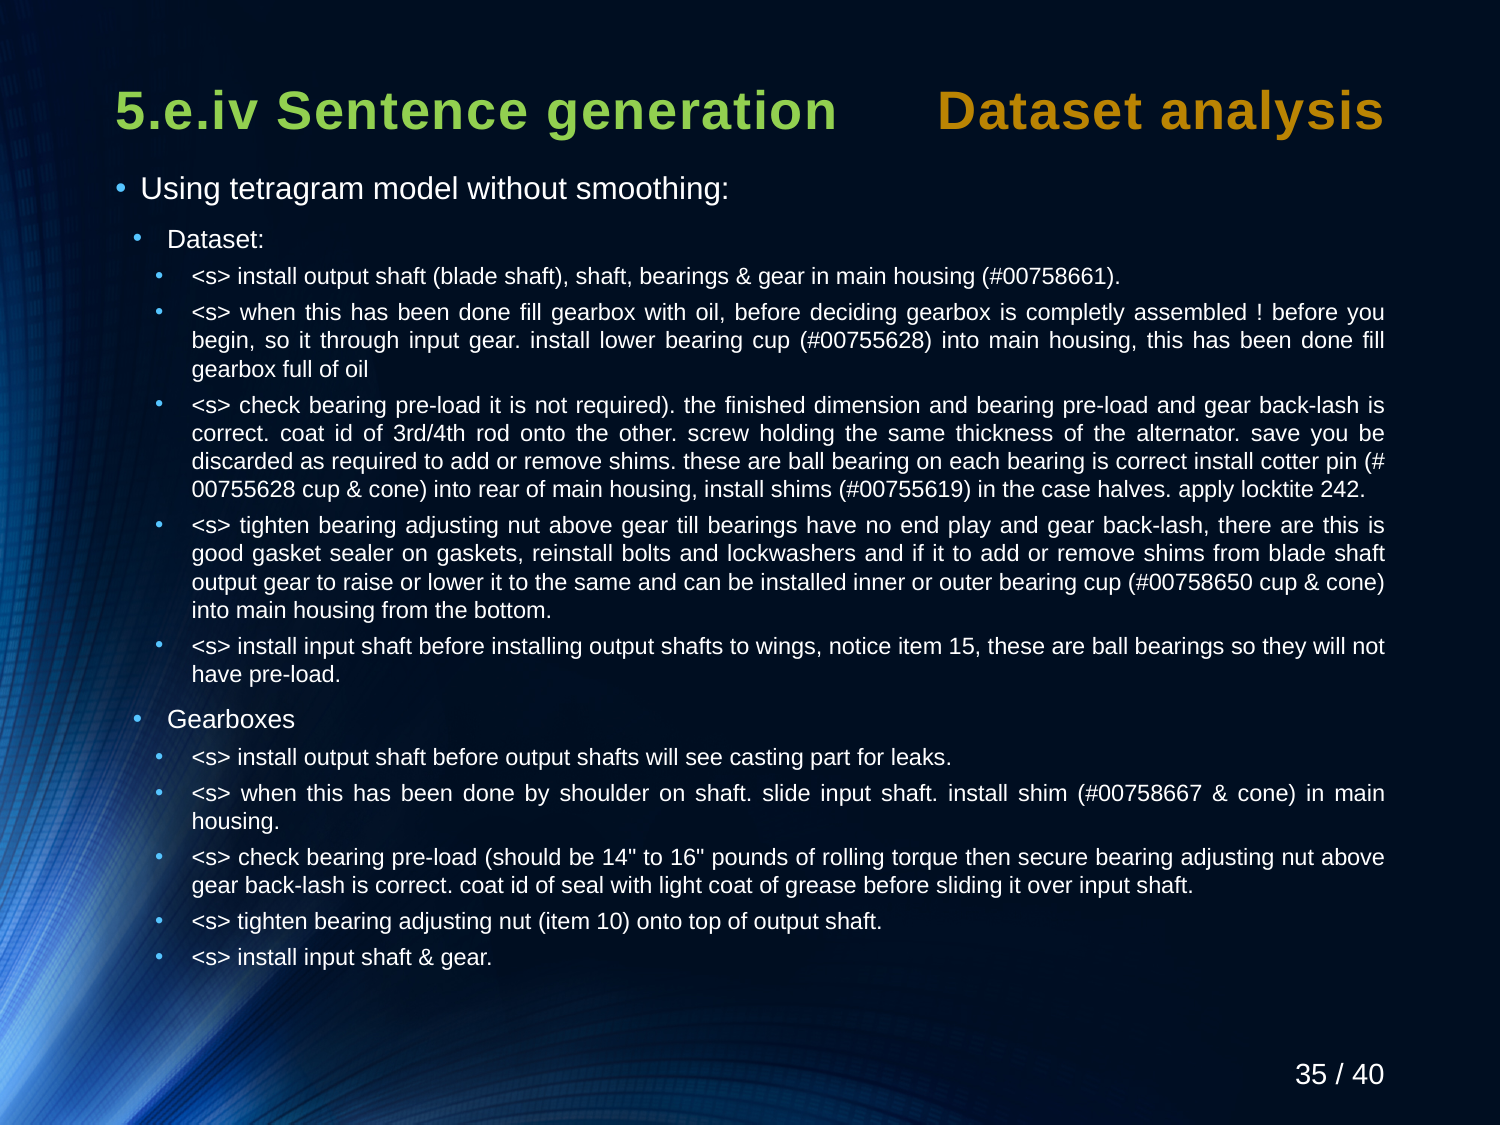

# 5.e.iv Sentence generation
Dataset analysis
Using tetragram model without smoothing:
Dataset:
<s> install output shaft (blade shaft), shaft, bearings & gear in main housing (#00758661).
<s> when this has been done fill gearbox with oil, before deciding gearbox is completly assembled ! before you begin, so it through input gear. install lower bearing cup (#00755628) into main housing, this has been done fill gearbox full of oil
<s> check bearing pre-load it is not required). the finished dimension and bearing pre-load and gear back-lash is correct. coat id of 3rd/4th rod onto the other. screw holding the same thickness of the alternator. save you be discarded as required to add or remove shims. these are ball bearing on each bearing is correct install cotter pin (# 00755628 cup & cone) into rear of main housing, install shims (#00755619) in the case halves. apply locktite 242.
<s> tighten bearing adjusting nut above gear till bearings have no end play and gear back-lash, there are this is good gasket sealer on gaskets, reinstall bolts and lockwashers and if it to add or remove shims from blade shaft output gear to raise or lower it to the same and can be installed inner or outer bearing cup (#00758650 cup & cone) into main housing from the bottom.
<s> install input shaft before installing output shafts to wings, notice item 15, these are ball bearings so they will not have pre-load.
Gearboxes
<s> install output shaft before output shafts will see casting part for leaks.
<s> when this has been done by shoulder on shaft. slide input shaft. install shim (#00758667 & cone) in main housing.
<s> check bearing pre-load (should be 14" to 16" pounds of rolling torque then secure bearing adjusting nut above gear back-lash is correct. coat id of seal with light coat of grease before sliding it over input shaft.
<s> tighten bearing adjusting nut (item 10) onto top of output shaft.
<s> install input shaft & gear.
35 / 40